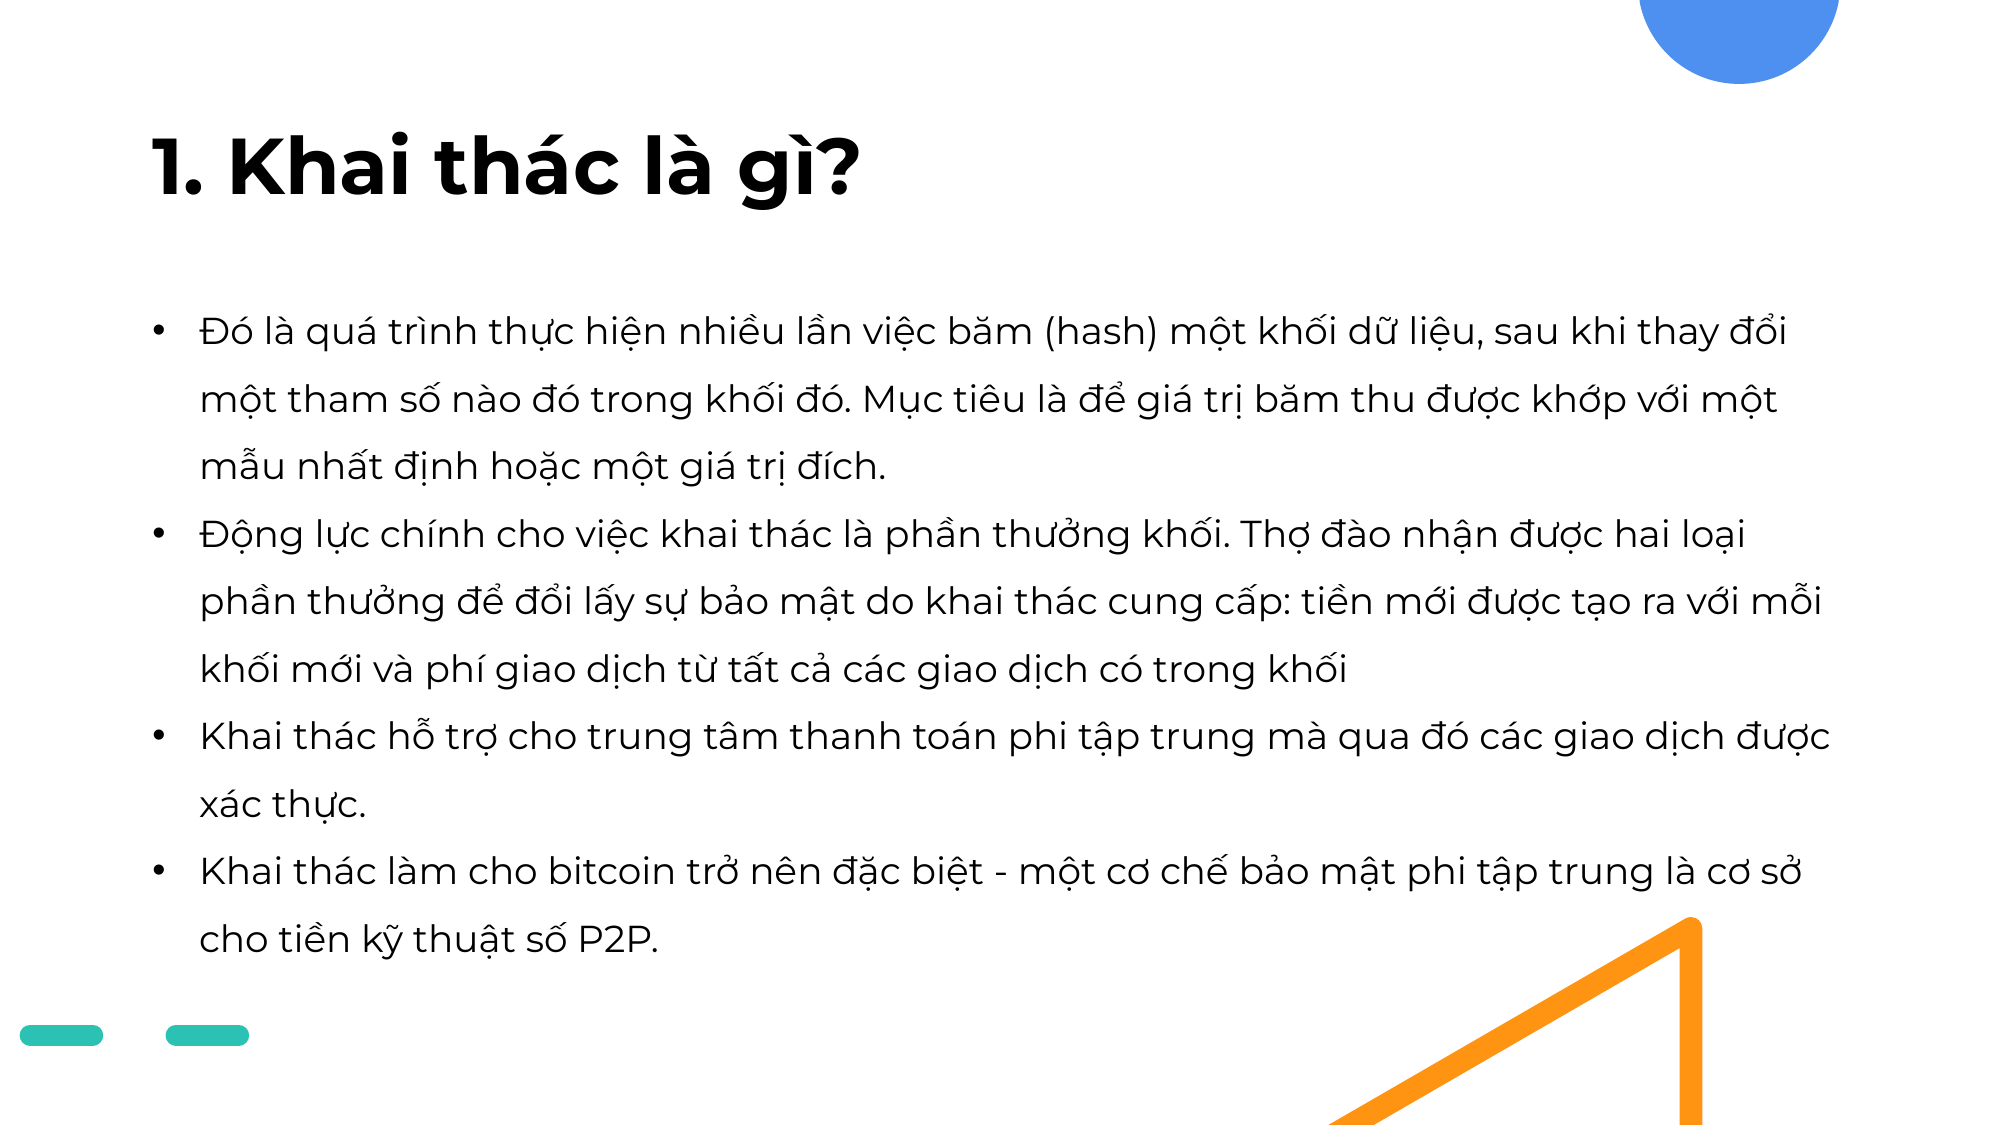

# 1. Khai thác là gì?
Đó là quá trình thực hiện nhiều lần việc băm (hash) một khối dữ liệu, sau khi thay đổi một tham số nào đó trong khối đó. Mục tiêu là để giá trị băm thu được khớp với một mẫu nhất định hoặc một giá trị đích.
Động lực chính cho việc khai thác là phần thưởng khối. Thợ đào nhận được hai loại phần thưởng để đổi lấy sự bảo mật do khai thác cung cấp: tiền mới được tạo ra với mỗi khối mới và phí giao dịch từ tất cả các giao dịch có trong khối
Khai thác hỗ trợ cho trung tâm thanh toán phi tập trung mà qua đó các giao dịch được xác thực.
Khai thác làm cho bitcoin trở nên đặc biệt - một cơ chế bảo mật phi tập trung là cơ sở cho tiền kỹ thuật số P2P.